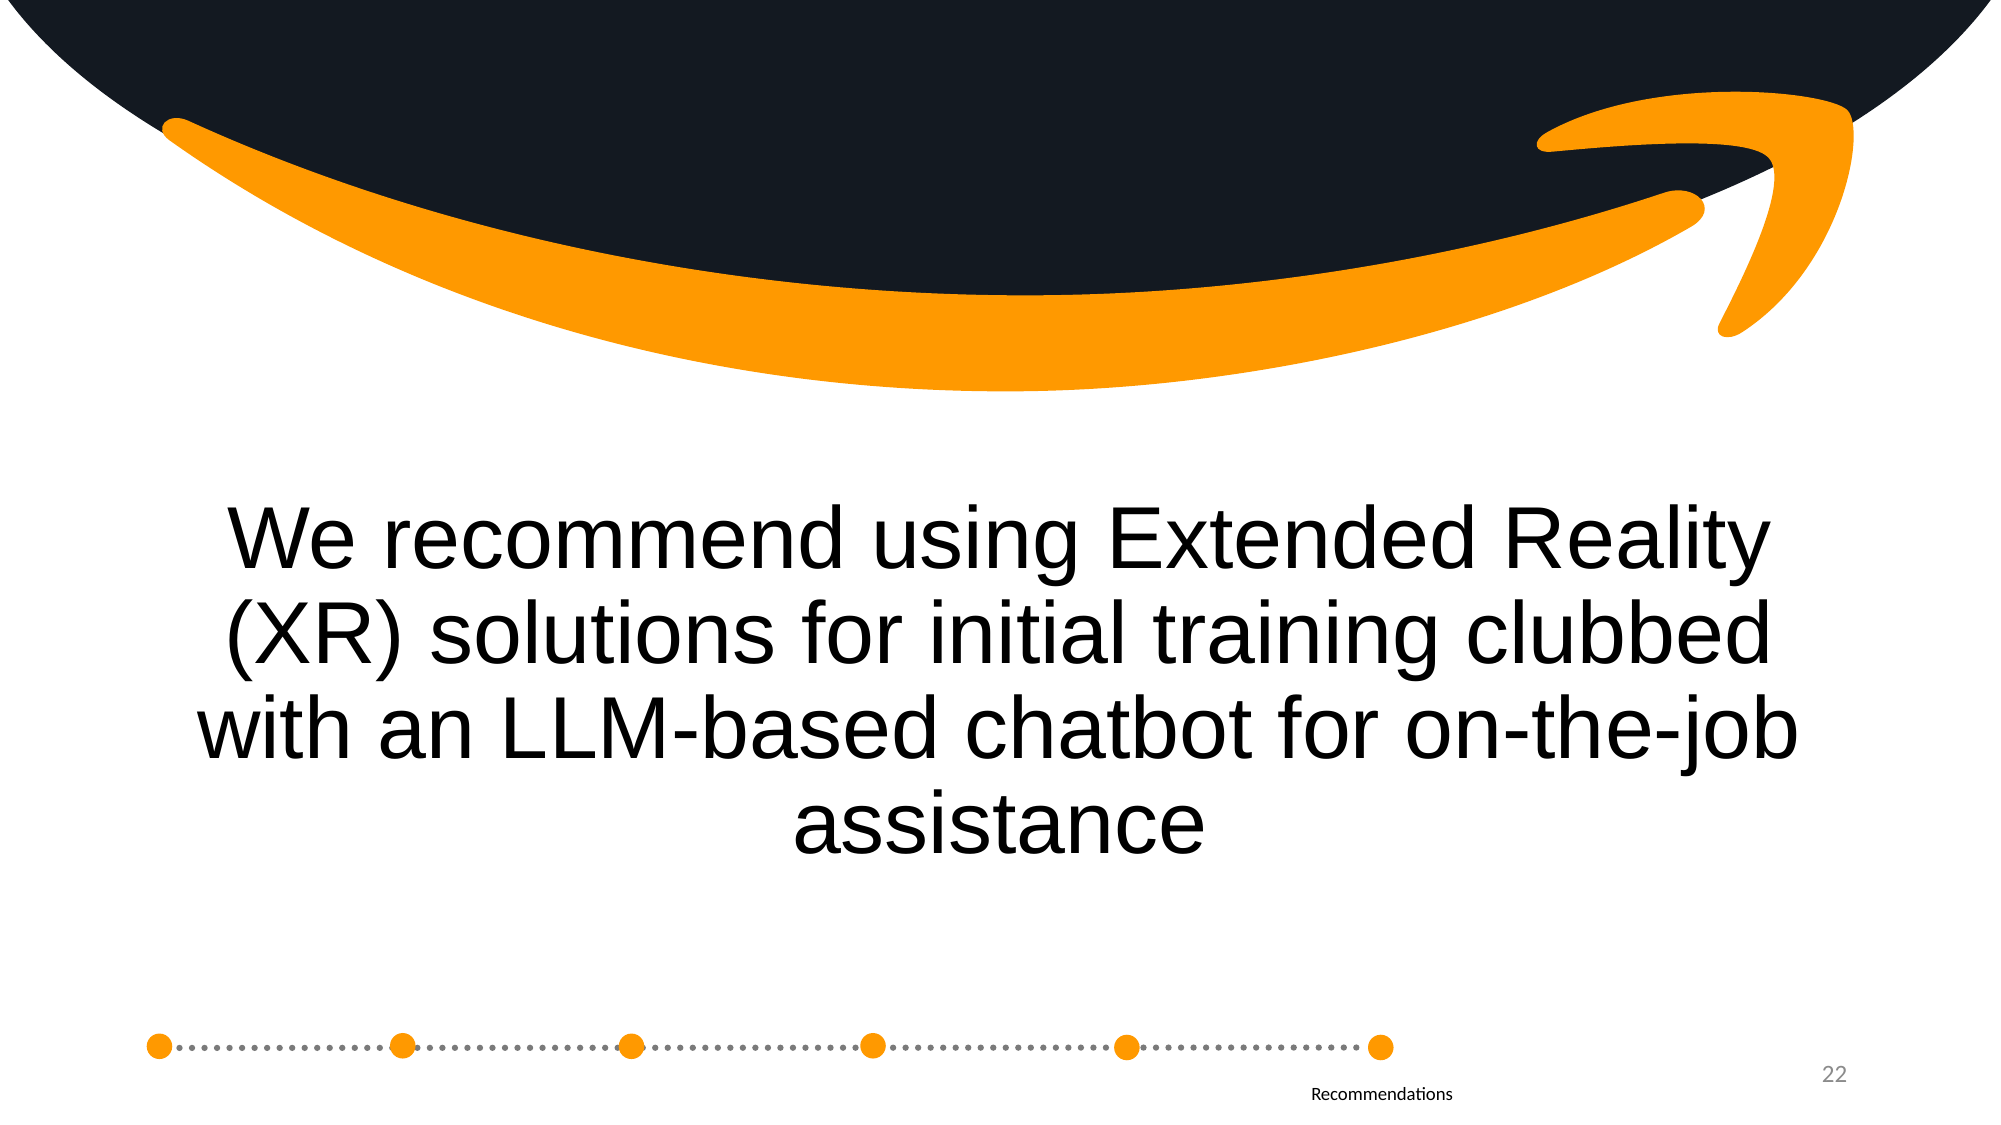

We recommend using Extended Reality (XR) solutions for initial training clubbed with an LLM-based chatbot for on-the-job assistance

Recommendations
22